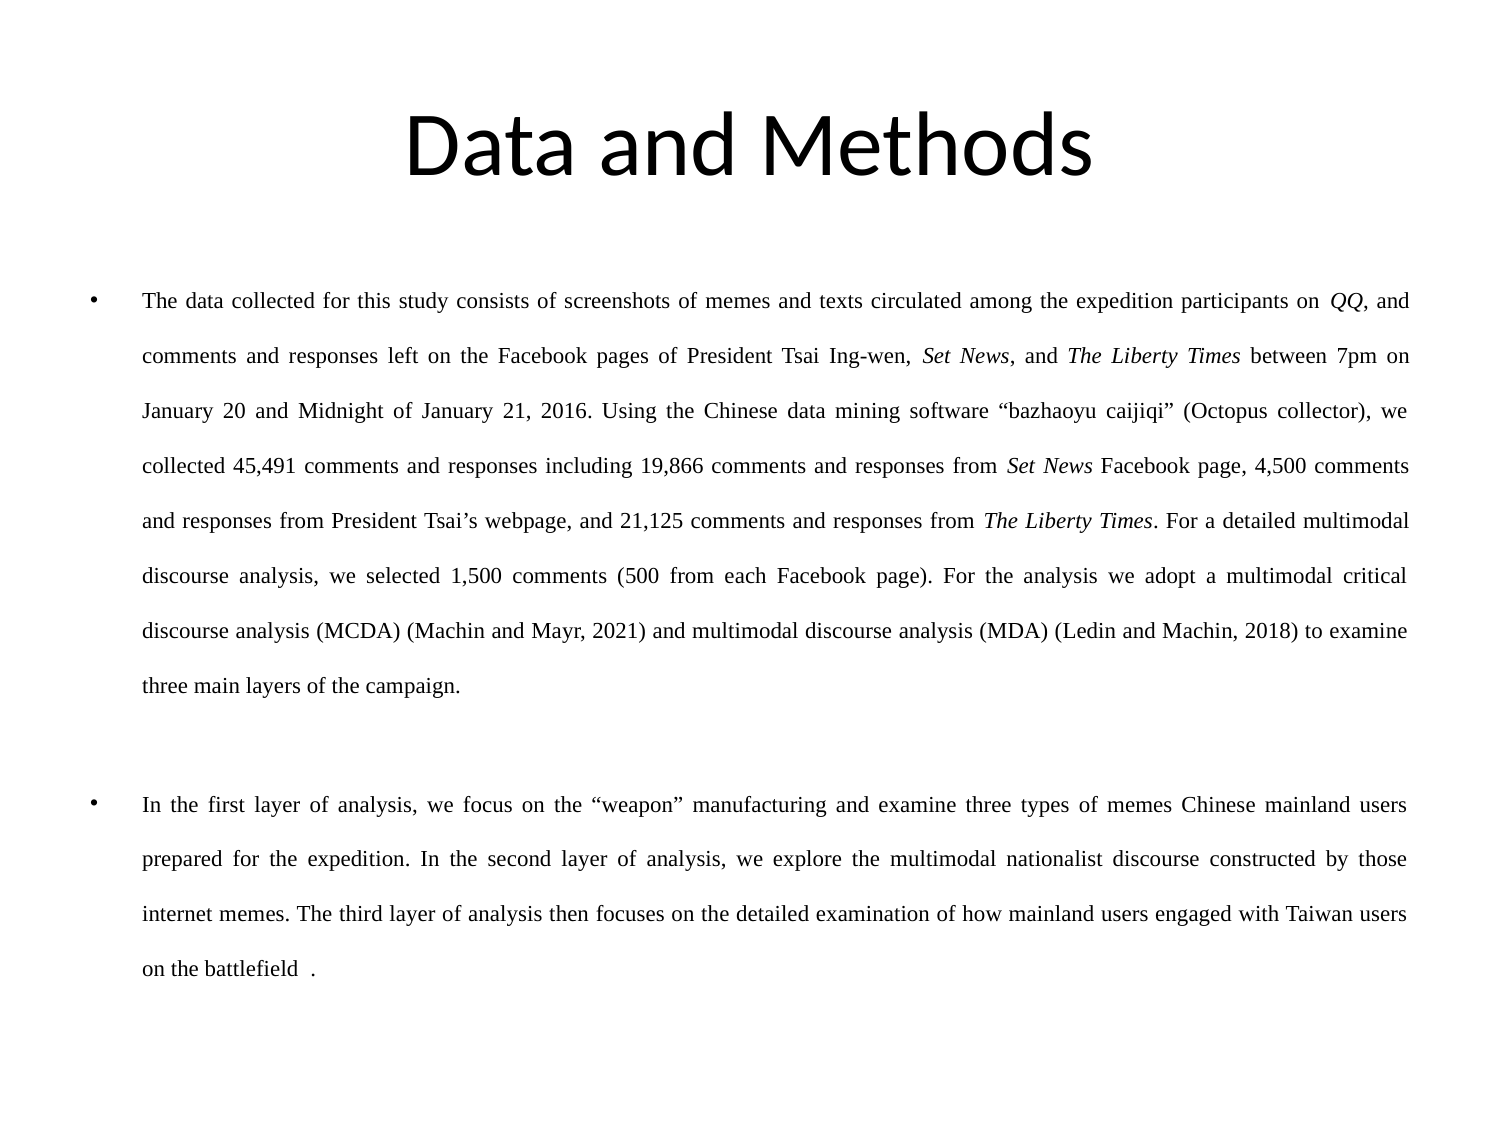

# Data and Methods
The data collected for this study consists of screenshots of memes and texts circulated among the expedition participants on QQ, and comments and responses left on the Facebook pages of President Tsai Ing-wen, Set News, and The Liberty Times between 7pm on January 20 and Midnight of January 21, 2016. Using the Chinese data mining software “bazhaoyu caijiqi” (Octopus collector), we collected 45,491 comments and responses including 19,866 comments and responses from Set News Facebook page, 4,500 comments and responses from President Tsai’s webpage, and 21,125 comments and responses from The Liberty Times. For a detailed multimodal discourse analysis, we selected 1,500 comments (500 from each Facebook page). For the analysis we adopt a multimodal critical discourse analysis (MCDA) (Machin and Mayr, 2021) and multimodal discourse analysis (MDA) (Ledin and Machin, 2018) to examine three main layers of the campaign.

In the first layer of analysis, we focus on the “weapon” manufacturing and examine three types of memes Chinese mainland users prepared for the expedition. In the second layer of analysis, we explore the multimodal nationalist discourse constructed by those internet memes. The third layer of analysis then focuses on the detailed examination of how mainland users engaged with Taiwan users on the battlefield  .